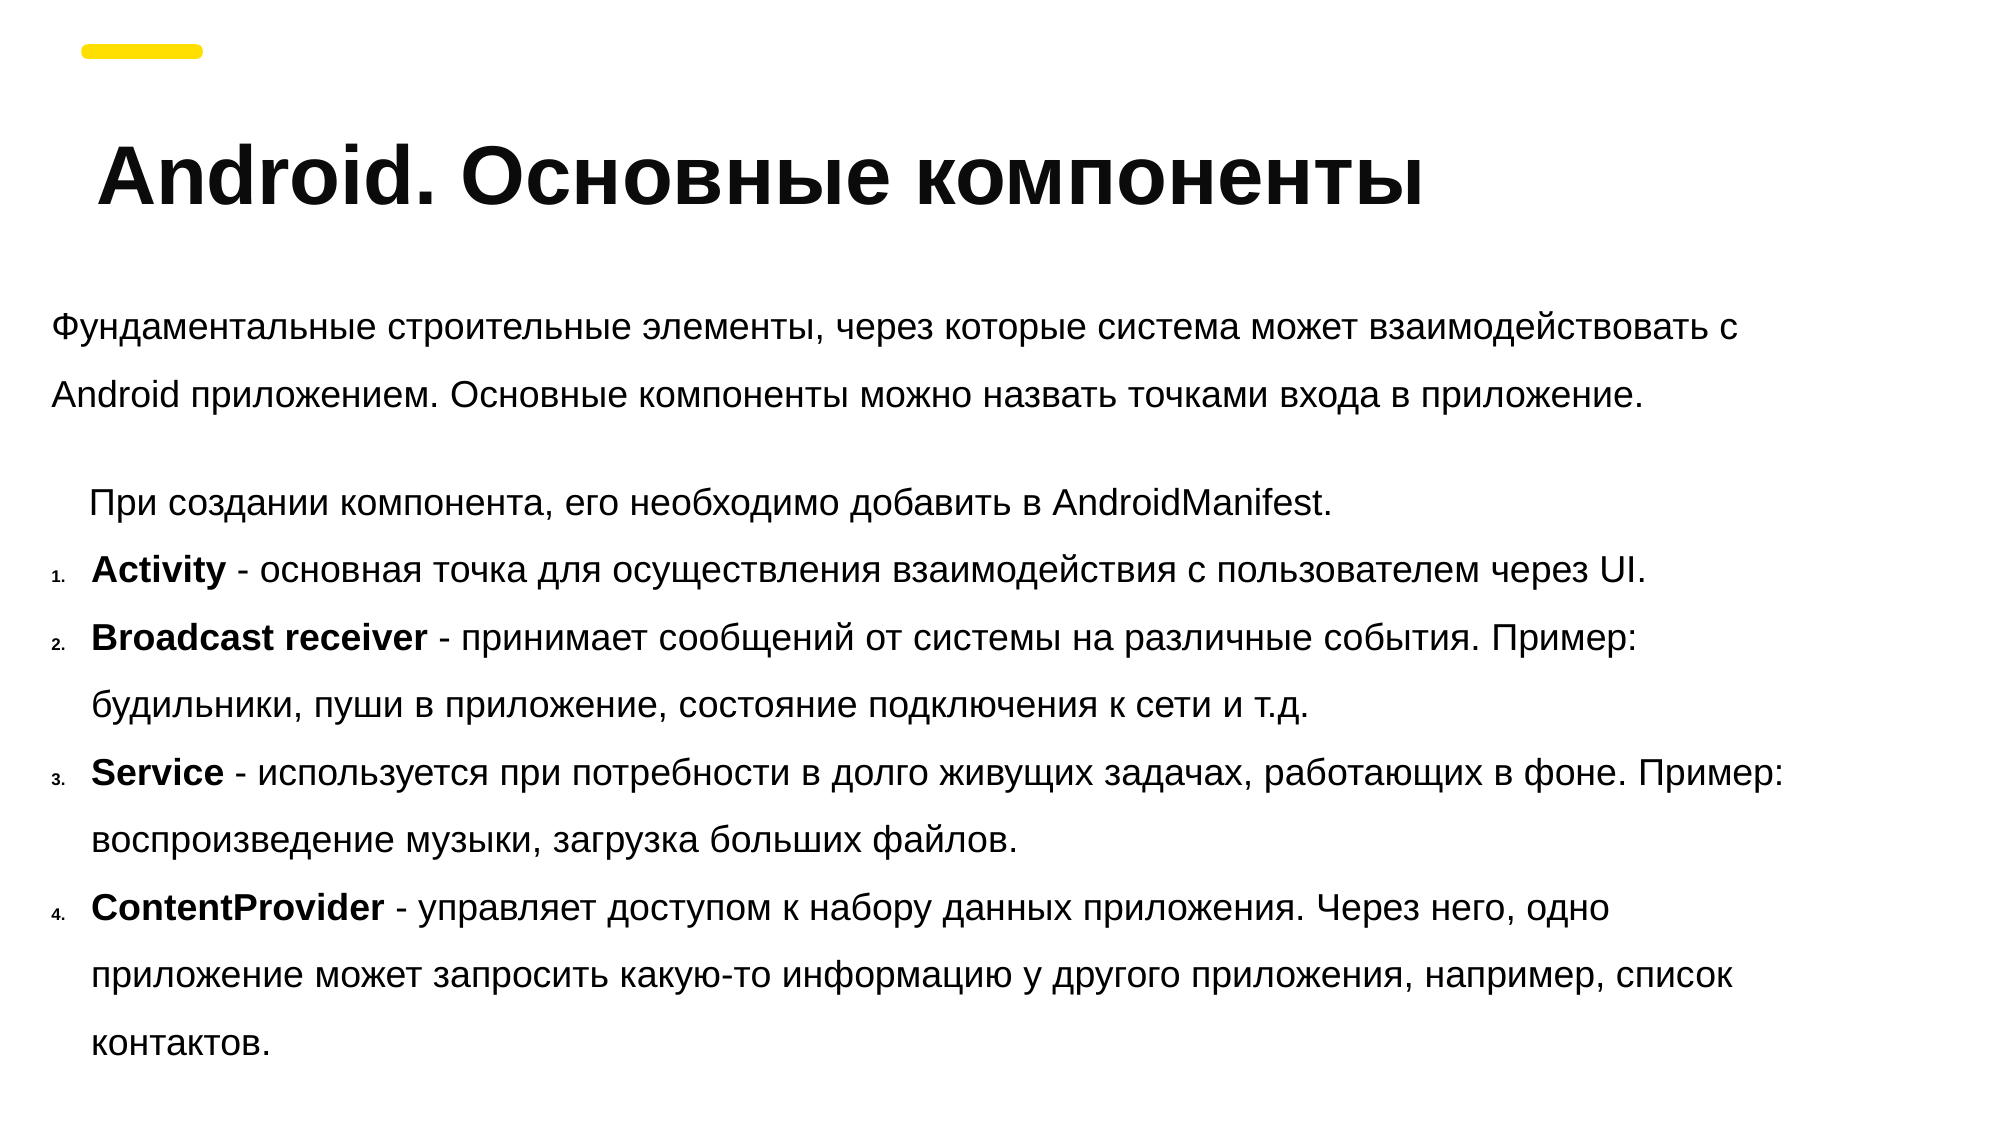

Android. Основные компоненты
Фундаментальные строительные элементы, через которые система может взаимодействовать с Android приложением. Основные компоненты можно назвать точками входа в приложение.

При создании компонента, его необходимо добавить в AndroidManifest.
Activity - основная точка для осуществления взаимодействия с пользователем через UI.
Broadcast receiver - принимает сообщений от системы на различные события. Пример: будильники, пуши в приложение, состояние подключения к сети и т.д.
Service - используется при потребности в долго живущих задачах, работающих в фоне. Пример: воспроизведение музыки, загрузка больших файлов.
ContentProvider - управляет доступом к набору данных приложения. Через него, одно приложение может запросить какую-то информацию у другого приложения, например, список контактов.